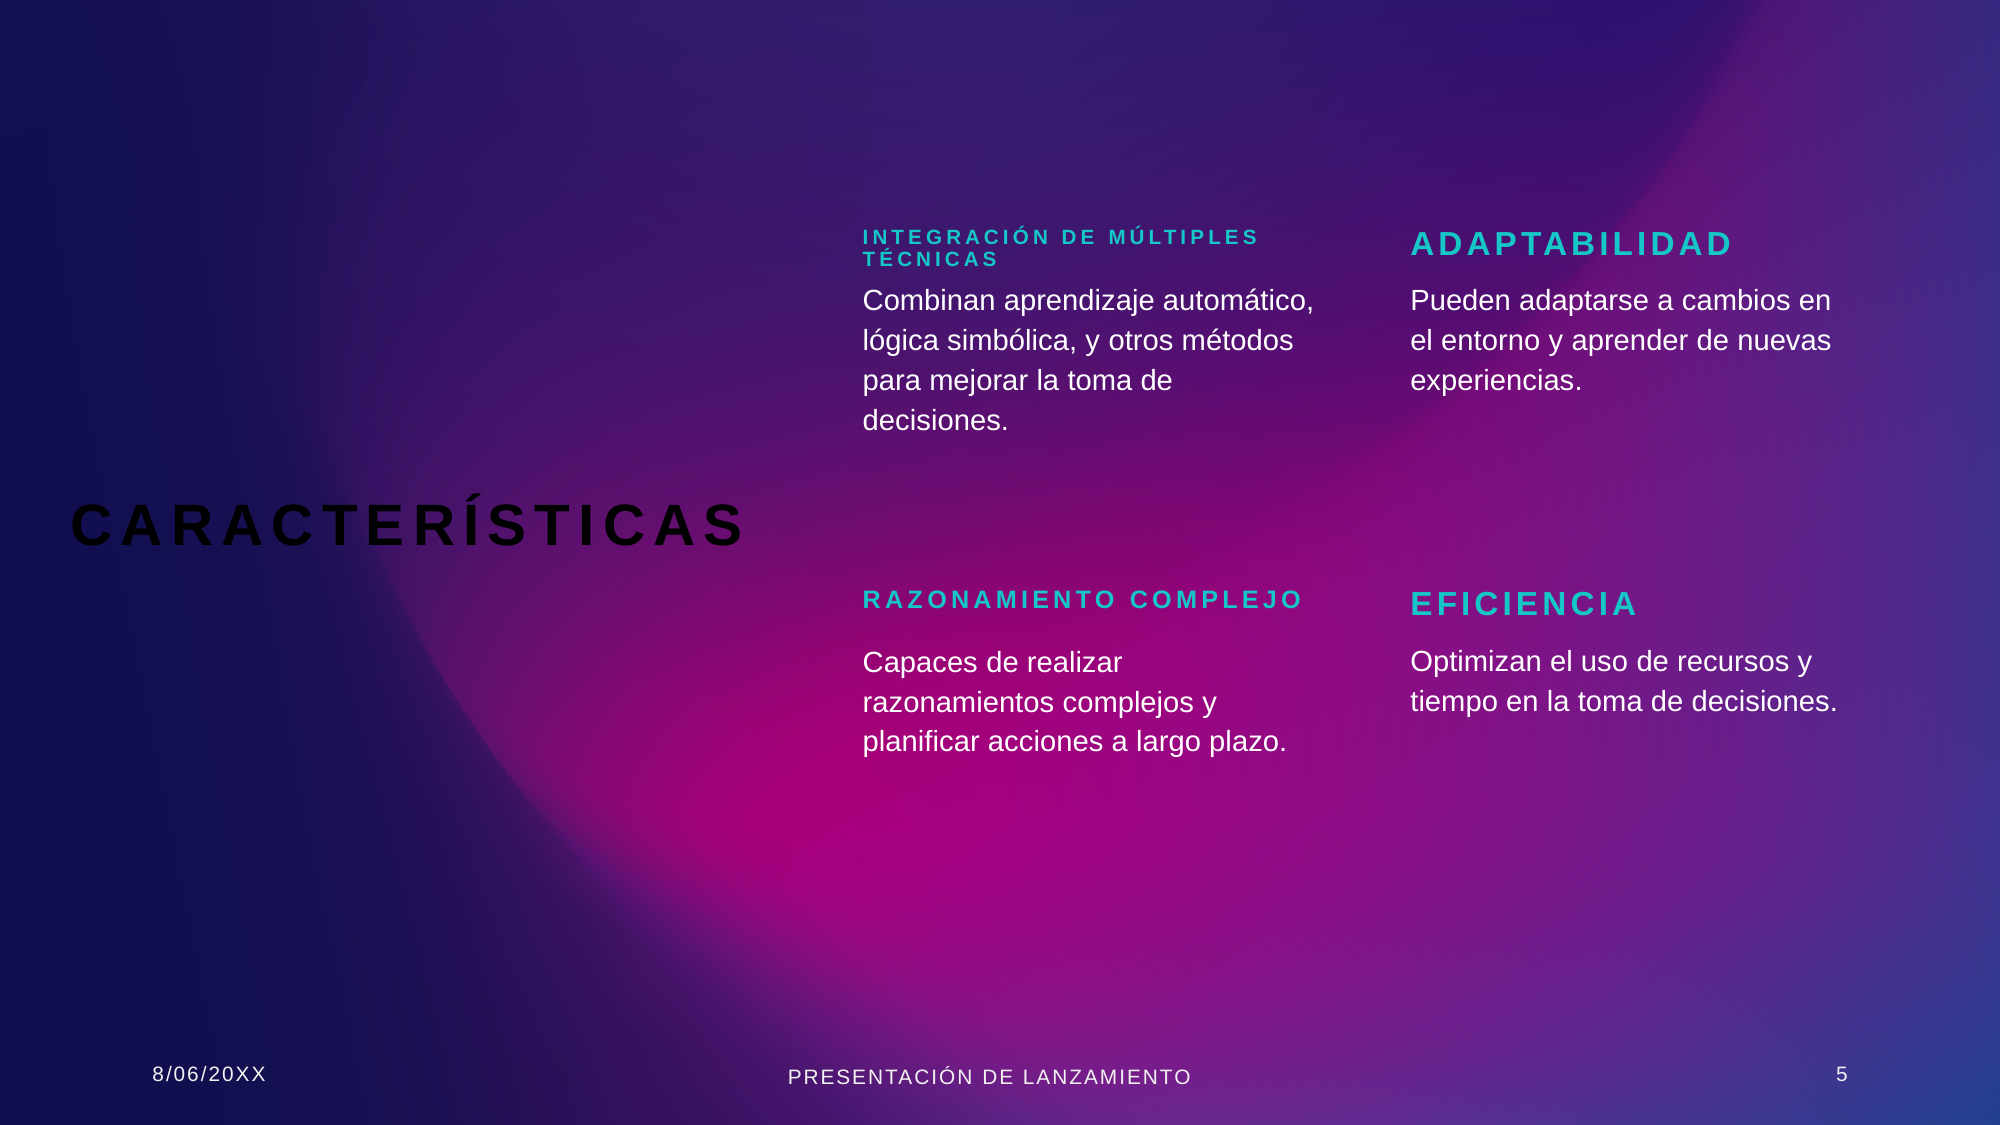

Integración de Múltiples Técnicas
Adaptabilidad
Combinan aprendizaje automático, lógica simbólica, y otros métodos para mejorar la toma de decisiones.
Pueden adaptarse a cambios en el entorno y aprender de nuevas experiencias.
# Características
Razonamiento Complejo
Eficiencia
Optimizan el uso de recursos y tiempo en la toma de decisiones.
Capaces de realizar razonamientos complejos y planificar acciones a largo plazo.
8/06/20XX
5
PRESENTACIÓN DE LANZAMIENTO